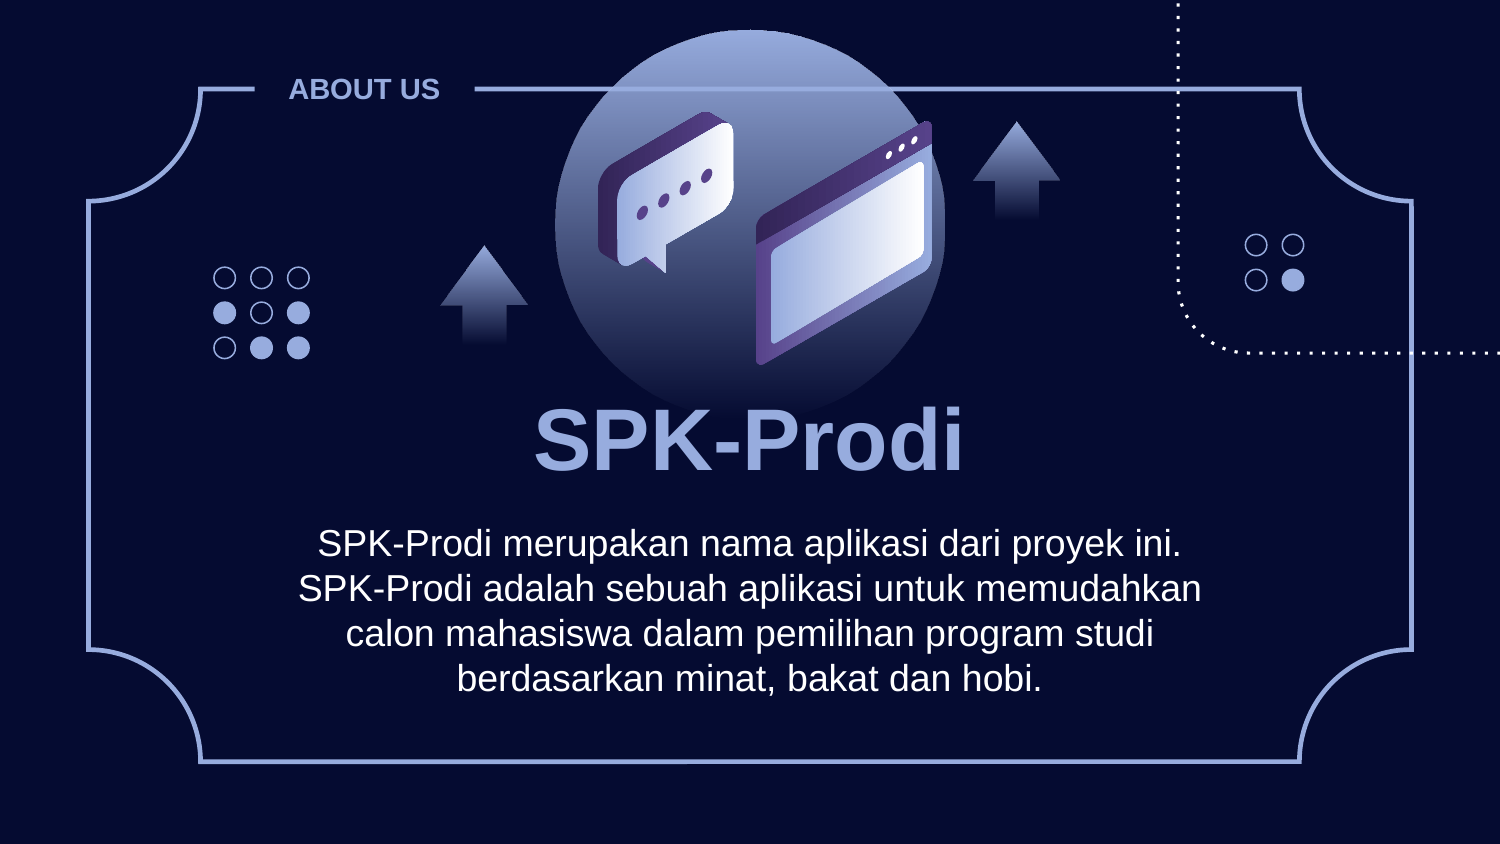

ABOUT US

# SPK-Prodi
SPK-Prodi merupakan nama aplikasi dari proyek ini. SPK-Prodi adalah sebuah aplikasi untuk memudahkan calon mahasiswa dalam pemilihan program studi berdasarkan minat, bakat dan hobi.